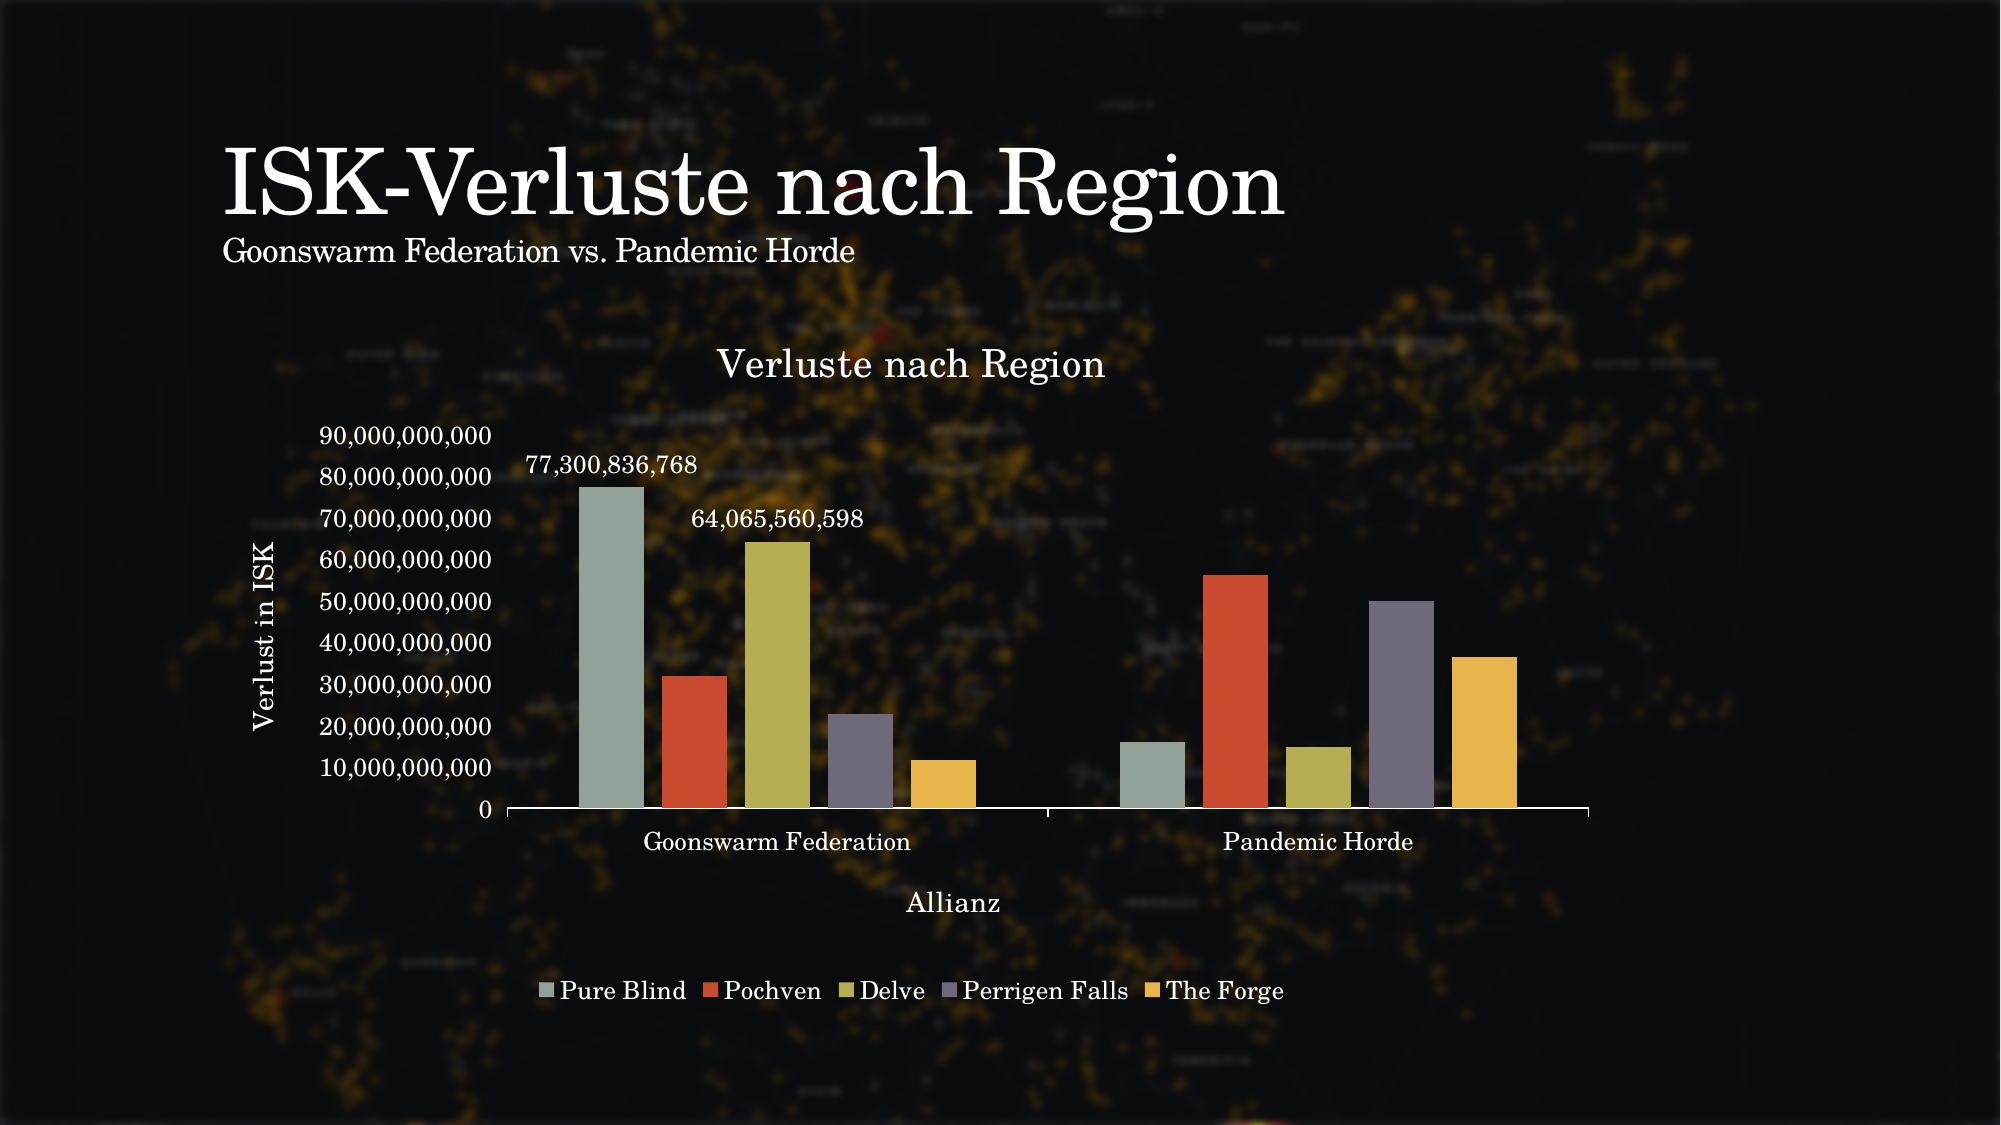

# ISK-Verluste nach Region Goonswarm Federation vs. Pandemic Horde

### Chart: Verluste nach Region

| Category | Pure Blind | Pochven | Delve | Perrigen Falls | The Forge |
|---|---|---|---|---|---|
| Goonswarm Federation | 77300836768.15009 | 31800704702.710026 | 64065560597.759995 | 22658814667.789986 | 11587529646.000002 |
| Pandemic Horde | 15891559210.220001 | 55956671167.96005 | 14570034819.330008 | 49853767534.010056 | 36401289731.529976 |